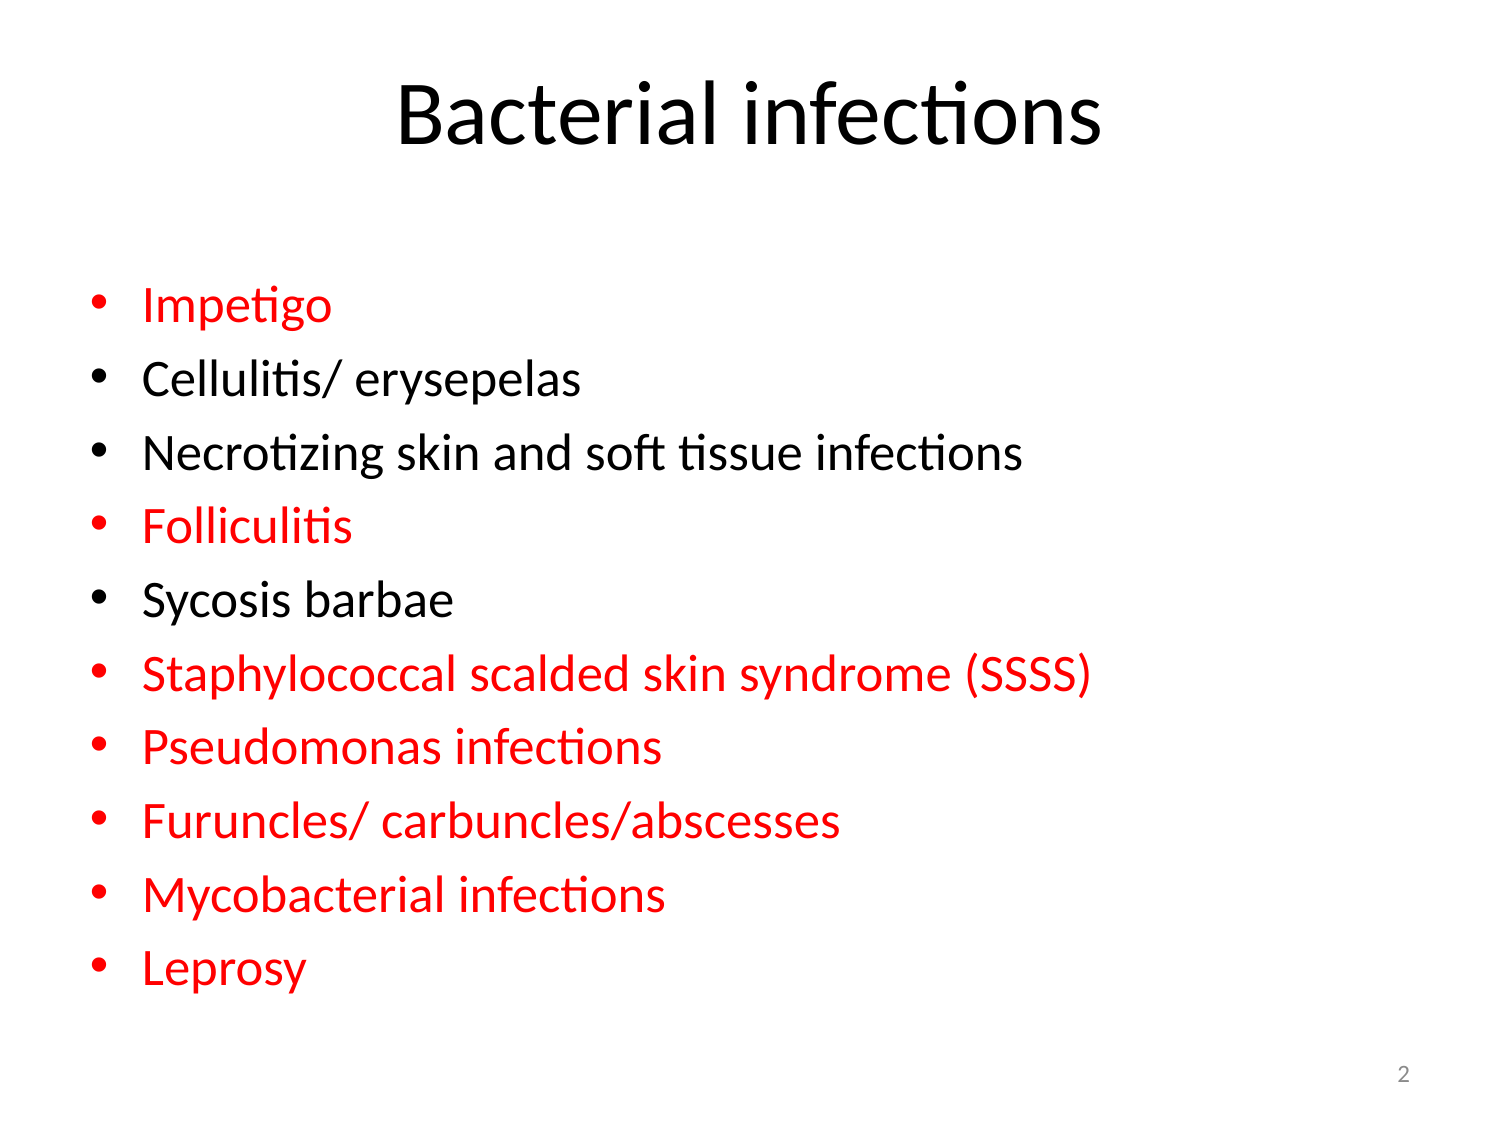

Bacterial infections
Impetigo
Cellulitis/ erysepelas
Necrotizing skin and soft tissue infections
Folliculitis
Sycosis barbae
Staphylococcal scalded skin syndrome (SSSS)
Pseudomonas infections
Furuncles/ carbuncles/abscesses
Mycobacterial infections
Leprosy
2